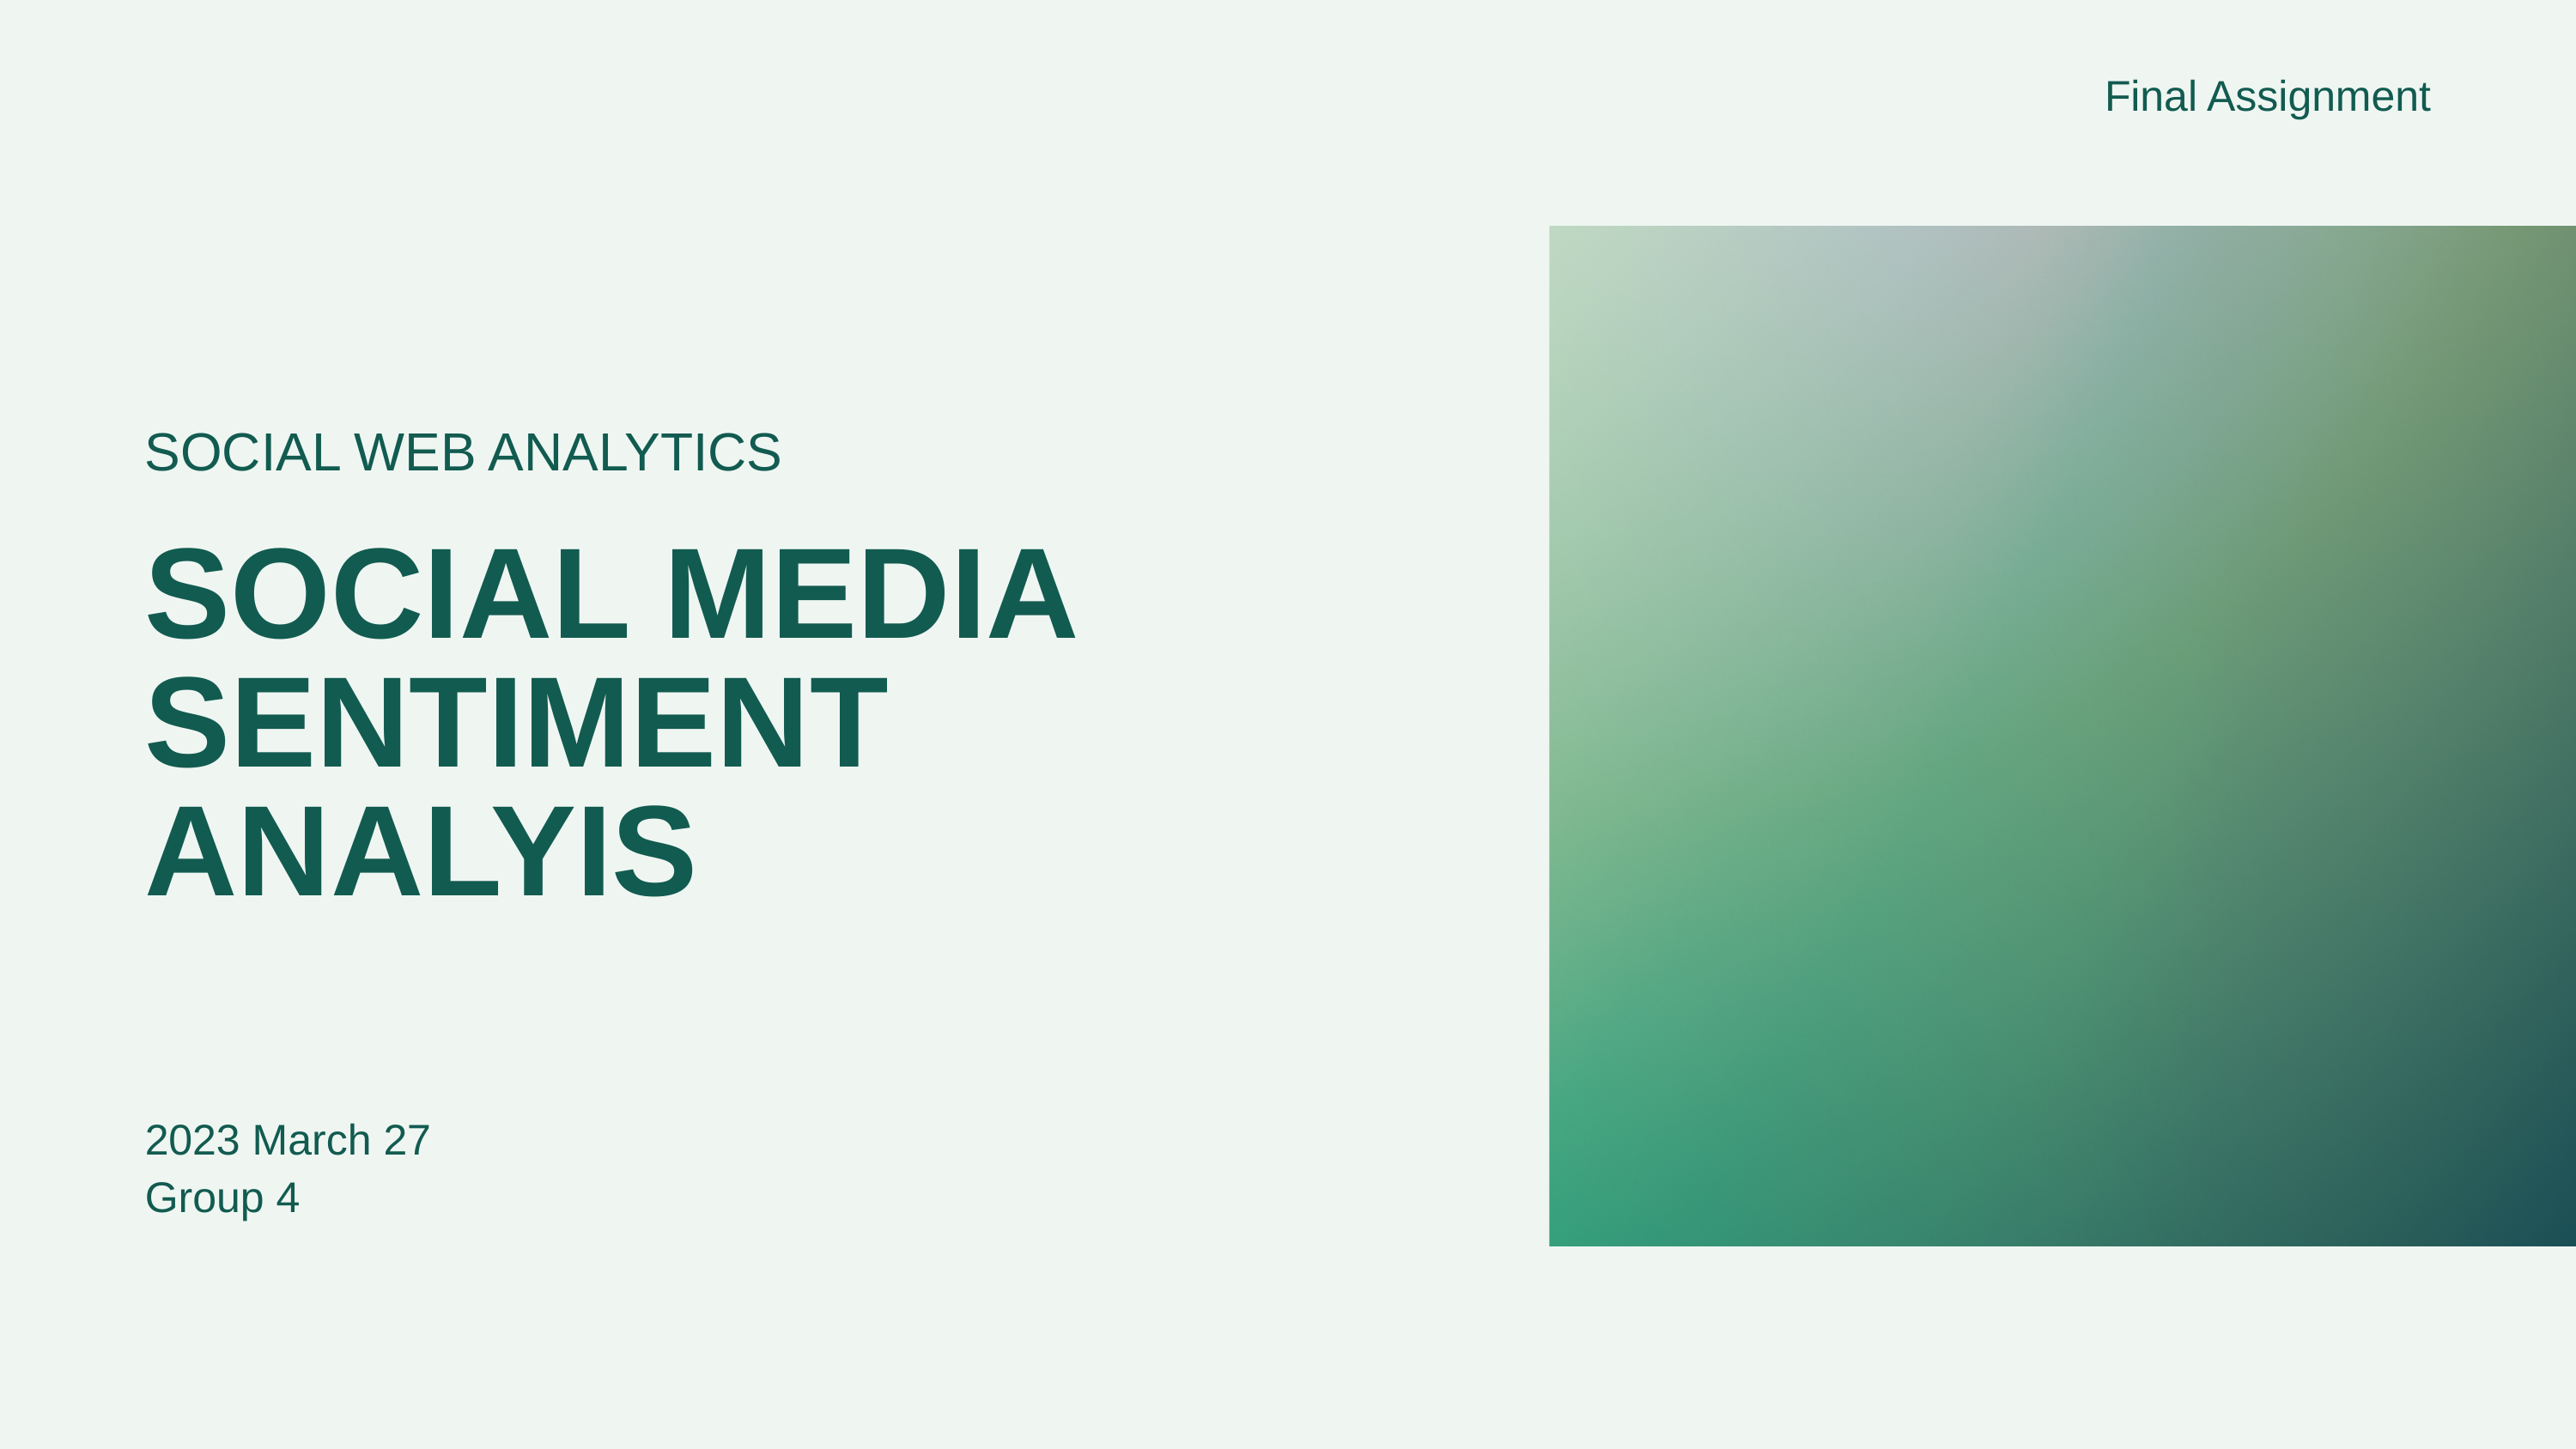

Final Assignment

SOCIAL WEB ANALYTICS
SOCIAL MEDIA SENTIMENT ANALYIS
2023 March 27
Group 4